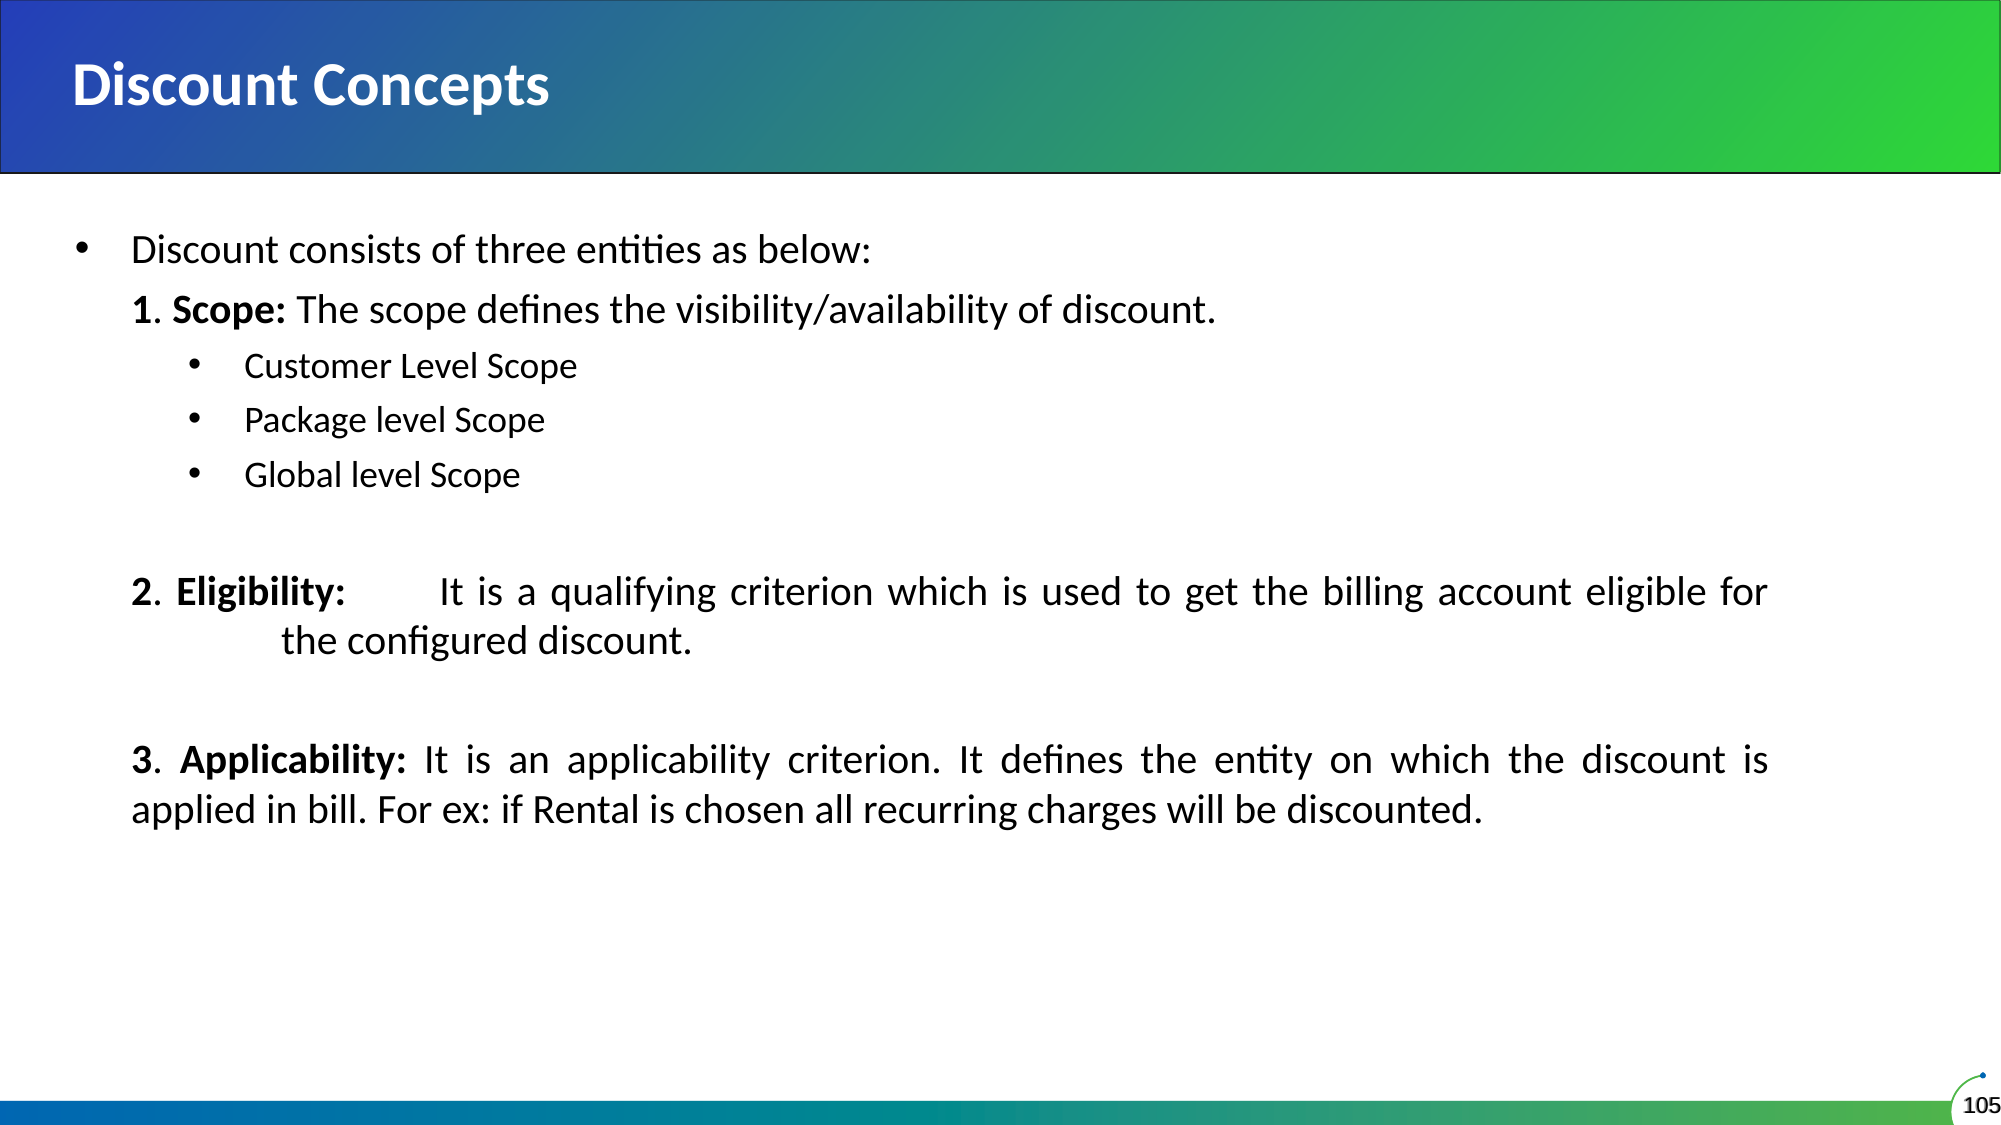

# Discount Concepts
Discount consists of three entities as below:
	1. Scope: The scope defines the visibility/availability of discount.
Customer Level Scope
Package level Scope
Global level Scope

	2. Eligibility: 	It is a qualifying criterion which is used to get the billing account eligible for 	the configured discount.

	3. Applicability: It is an applicability criterion. It defines the entity on which the discount is applied in bill. For ex: if Rental is chosen all recurring charges will be discounted.